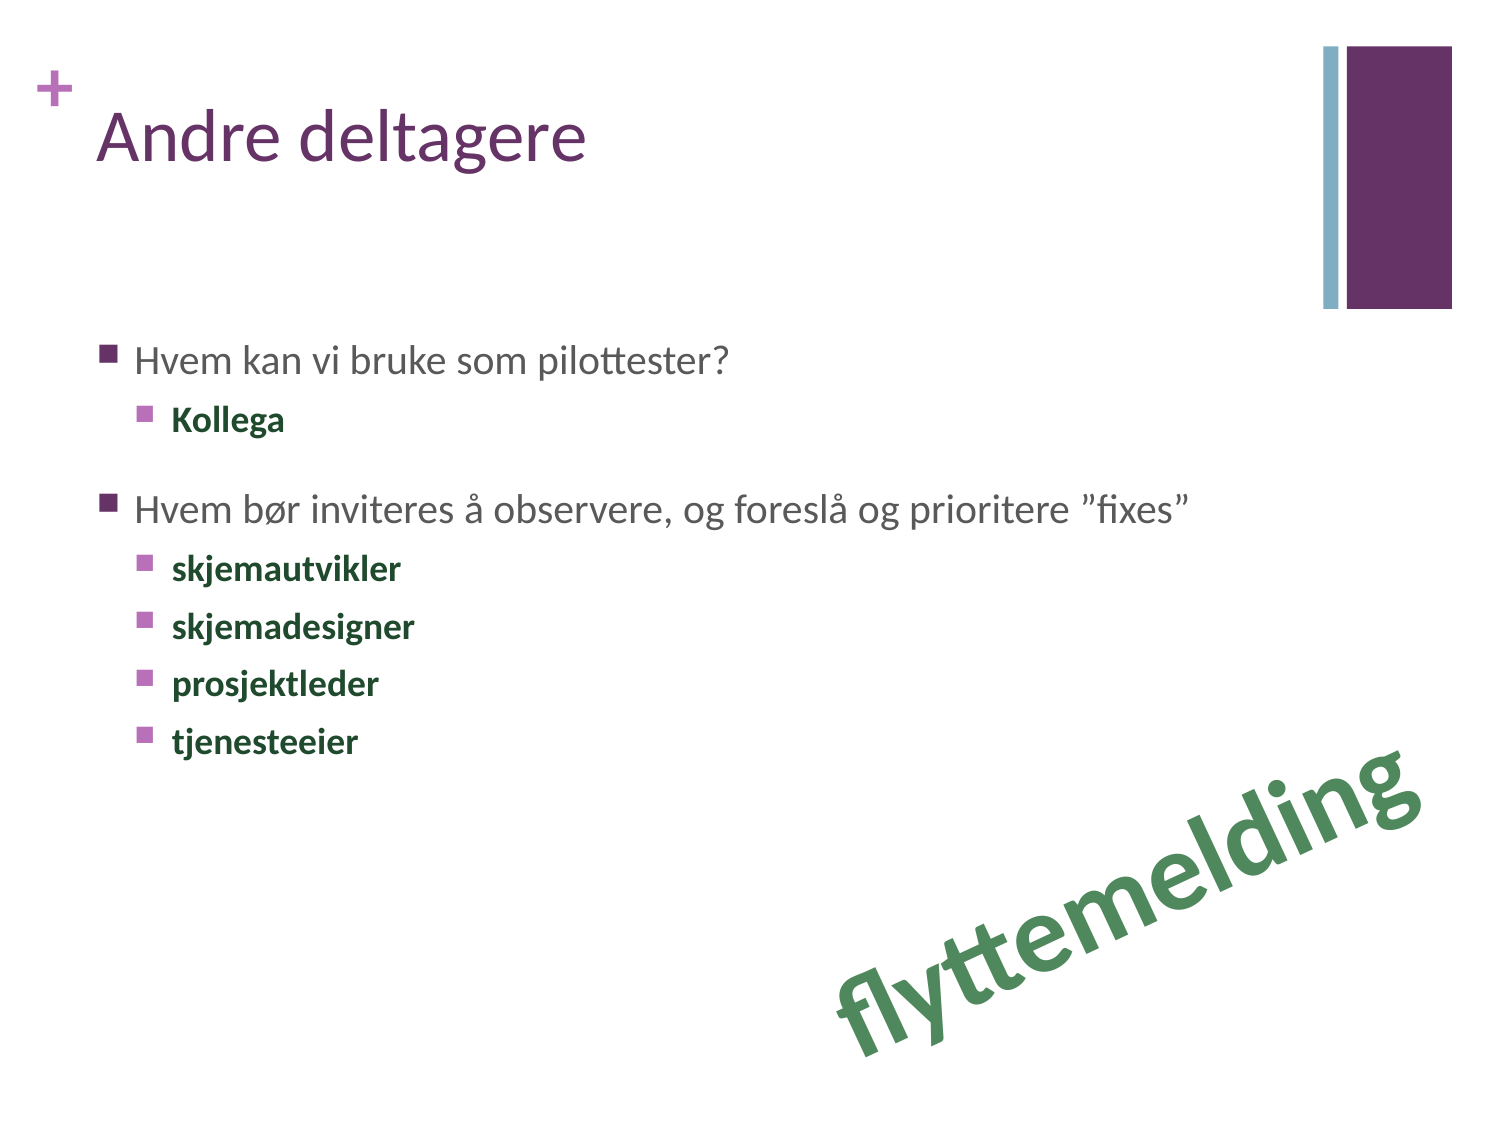

# Andre deltagere
Hvem kan vi bruke som pilottester?
Kollega
Hvem bør inviteres å observere, og foreslå og prioritere ”fixes”
skjemautvikler
skjemadesigner
prosjektleder
tjenesteeier
flyttemelding